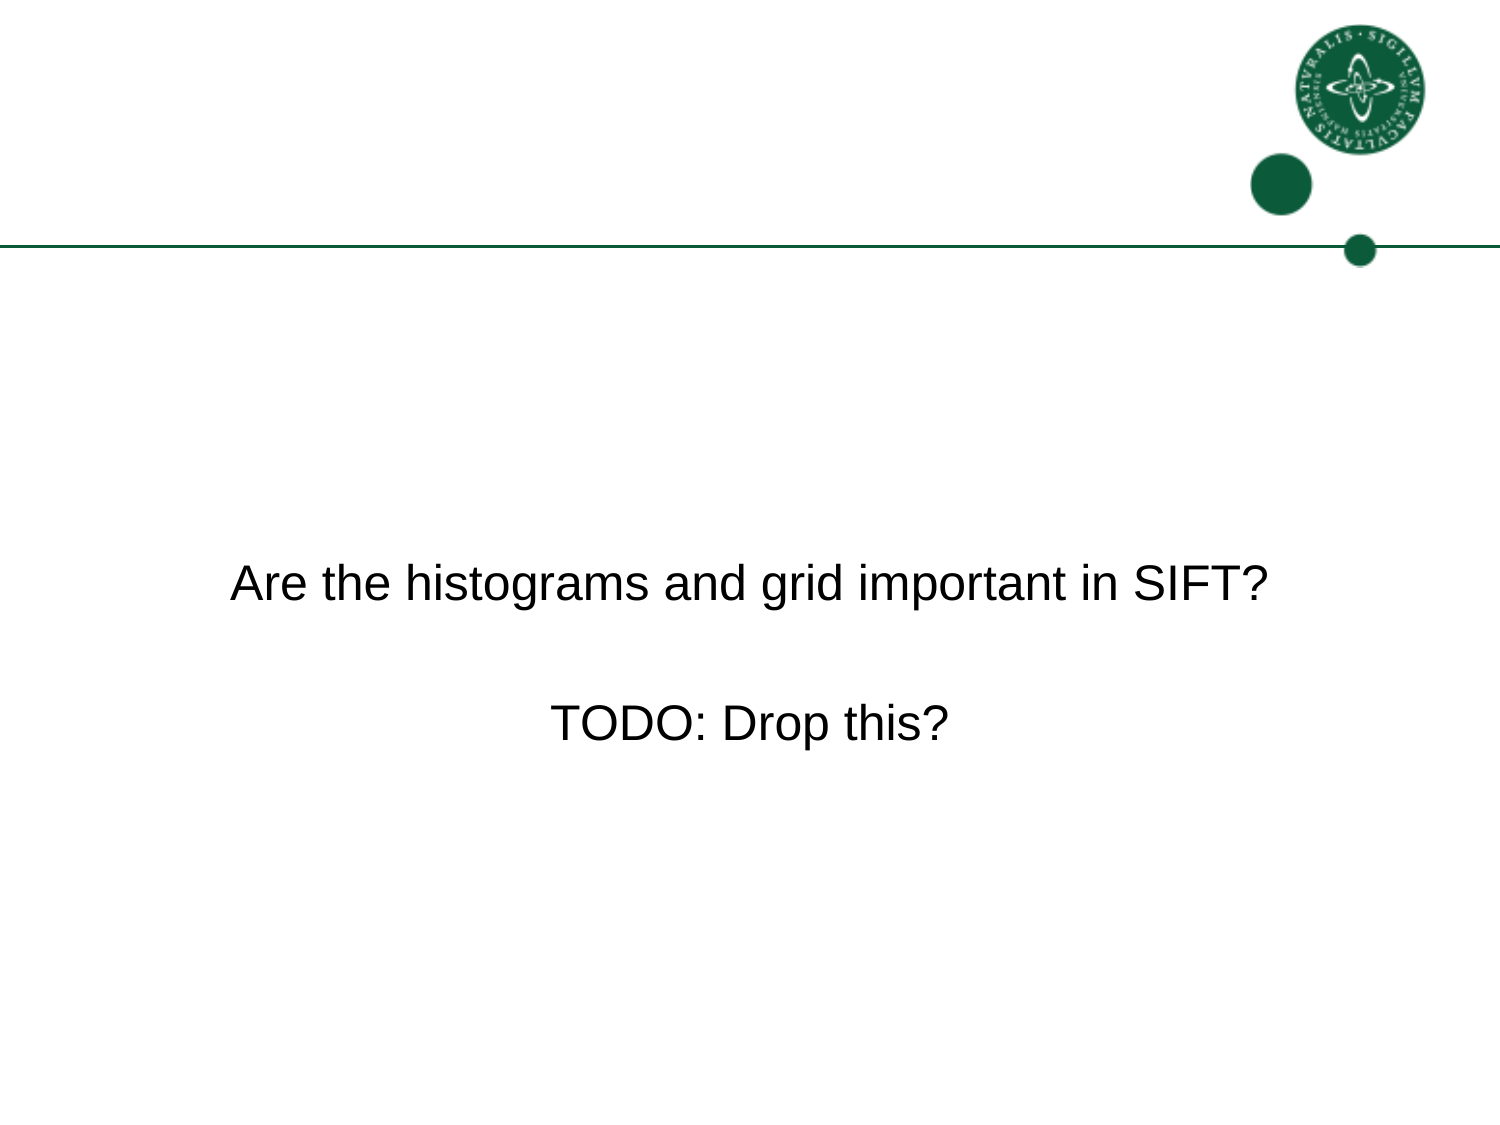

#

Are the histograms and grid important in SIFT?

TODO: Drop this?